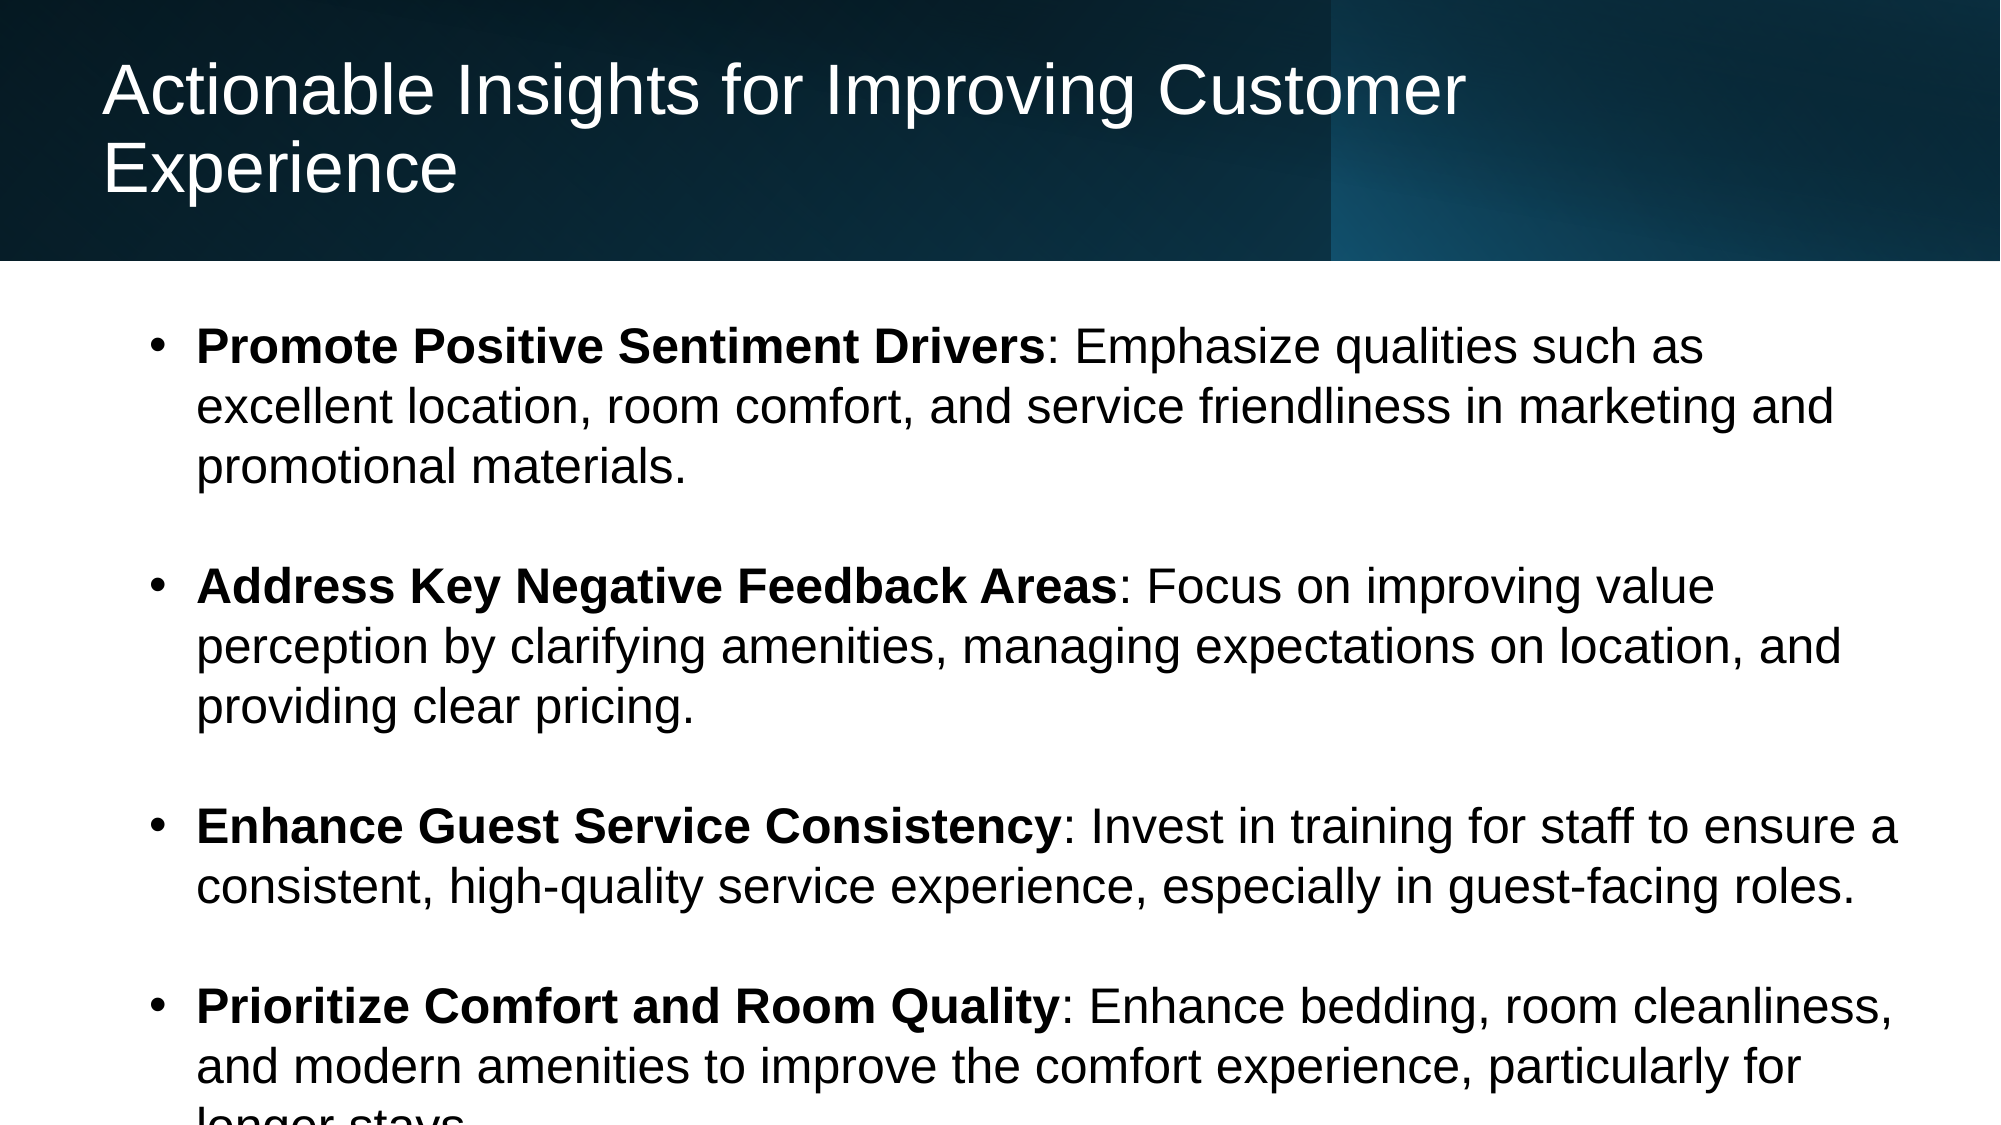

# Actionable Insights for Improving Customer Experience
Promote Positive Sentiment Drivers: Emphasize qualities such as excellent location, room comfort, and service friendliness in marketing and promotional materials.

Address Key Negative Feedback Areas: Focus on improving value perception by clarifying amenities, managing expectations on location, and providing clear pricing.

Enhance Guest Service Consistency: Invest in training for staff to ensure a consistent, high-quality service experience, especially in guest-facing roles.

Prioritize Comfort and Room Quality: Enhance bedding, room cleanliness, and modern amenities to improve the comfort experience, particularly for longer stays.